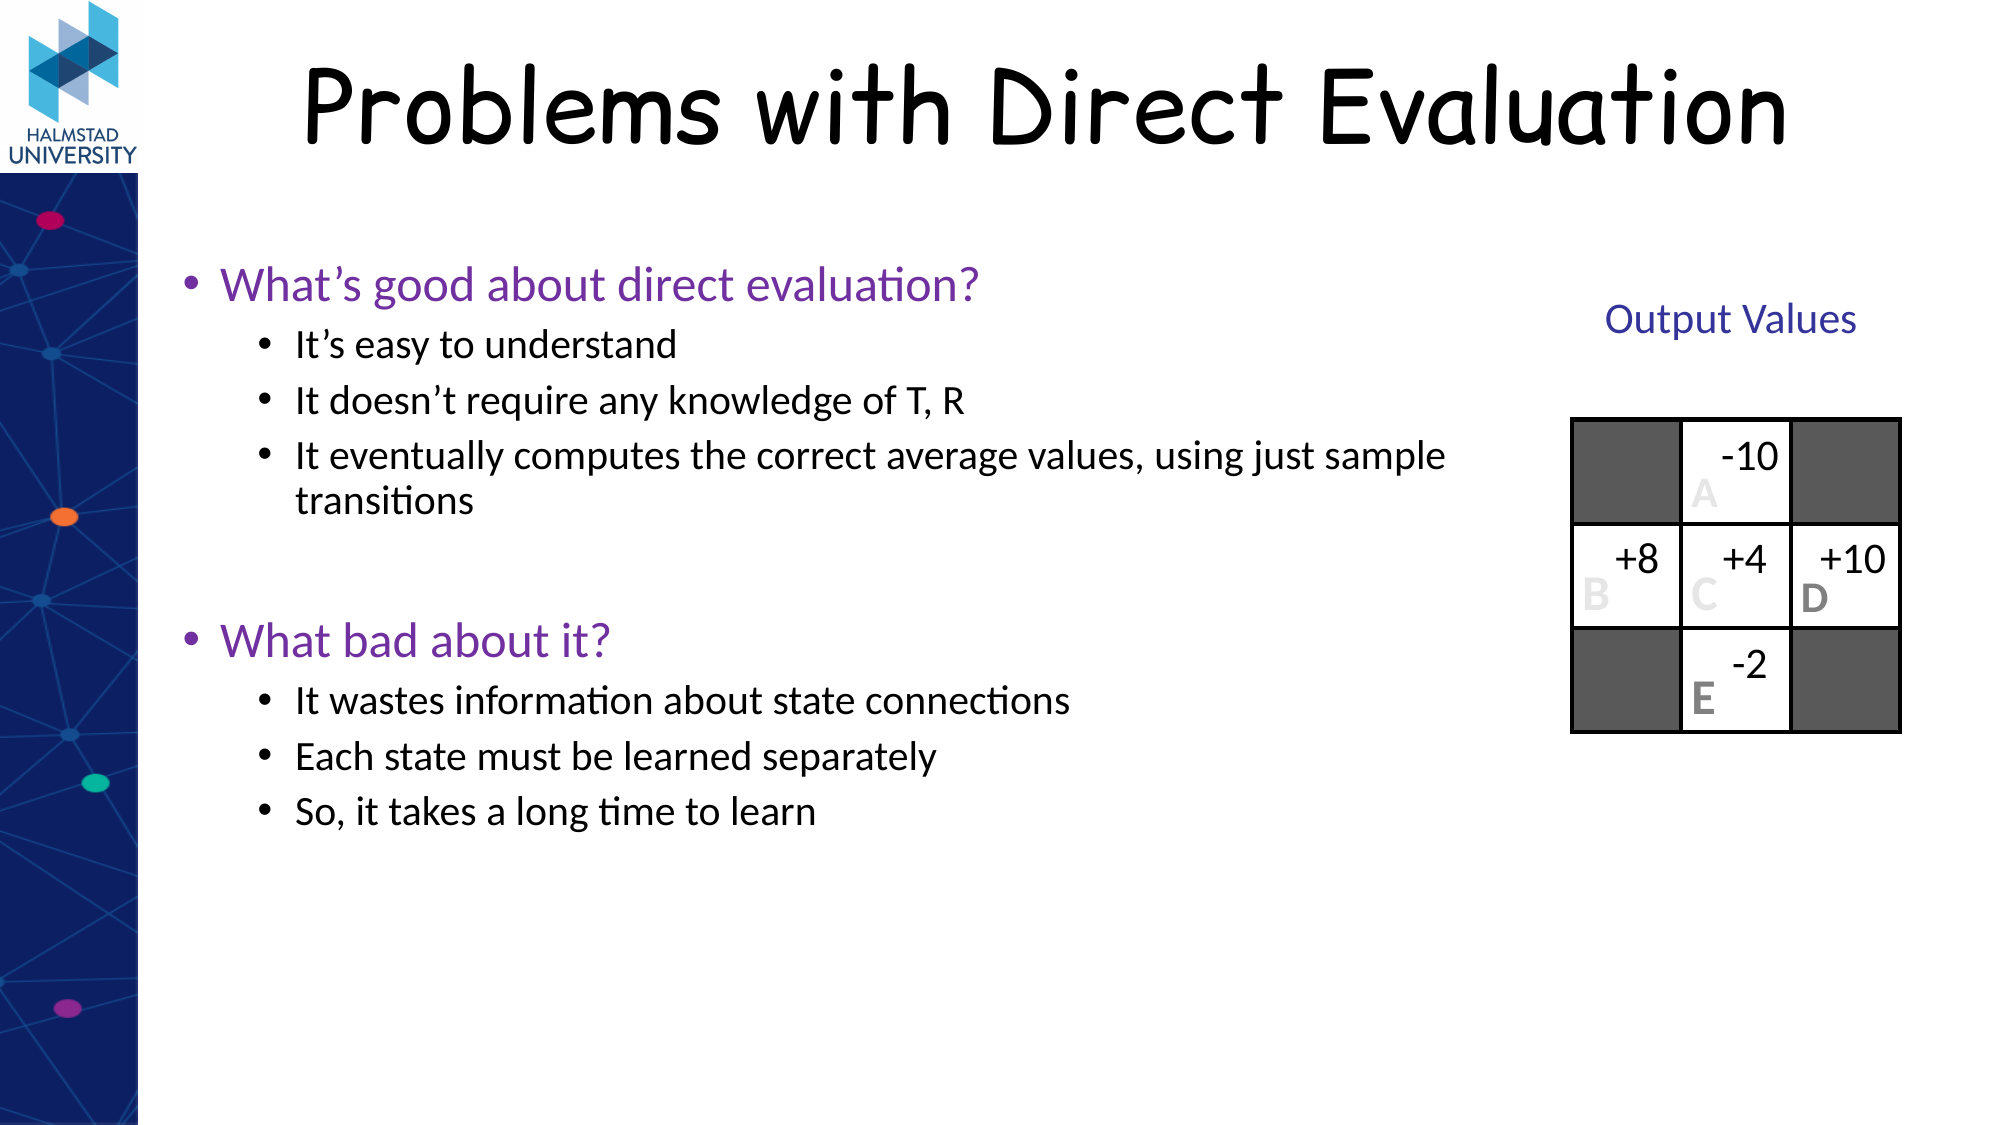

# Problems with Direct Evaluation
What’s good about direct evaluation?
It’s easy to understand
It doesn’t require any knowledge of T, R
It eventually computes the correct average values, using just sample transitions

What bad about it?
It wastes information about state connections
Each state must be learned separately
So, it takes a long time to learn
Output Values
-10
|  | A |  |
| --- | --- | --- |
| B | C | D |
|  | E |  |
+8
+4
+10
-2